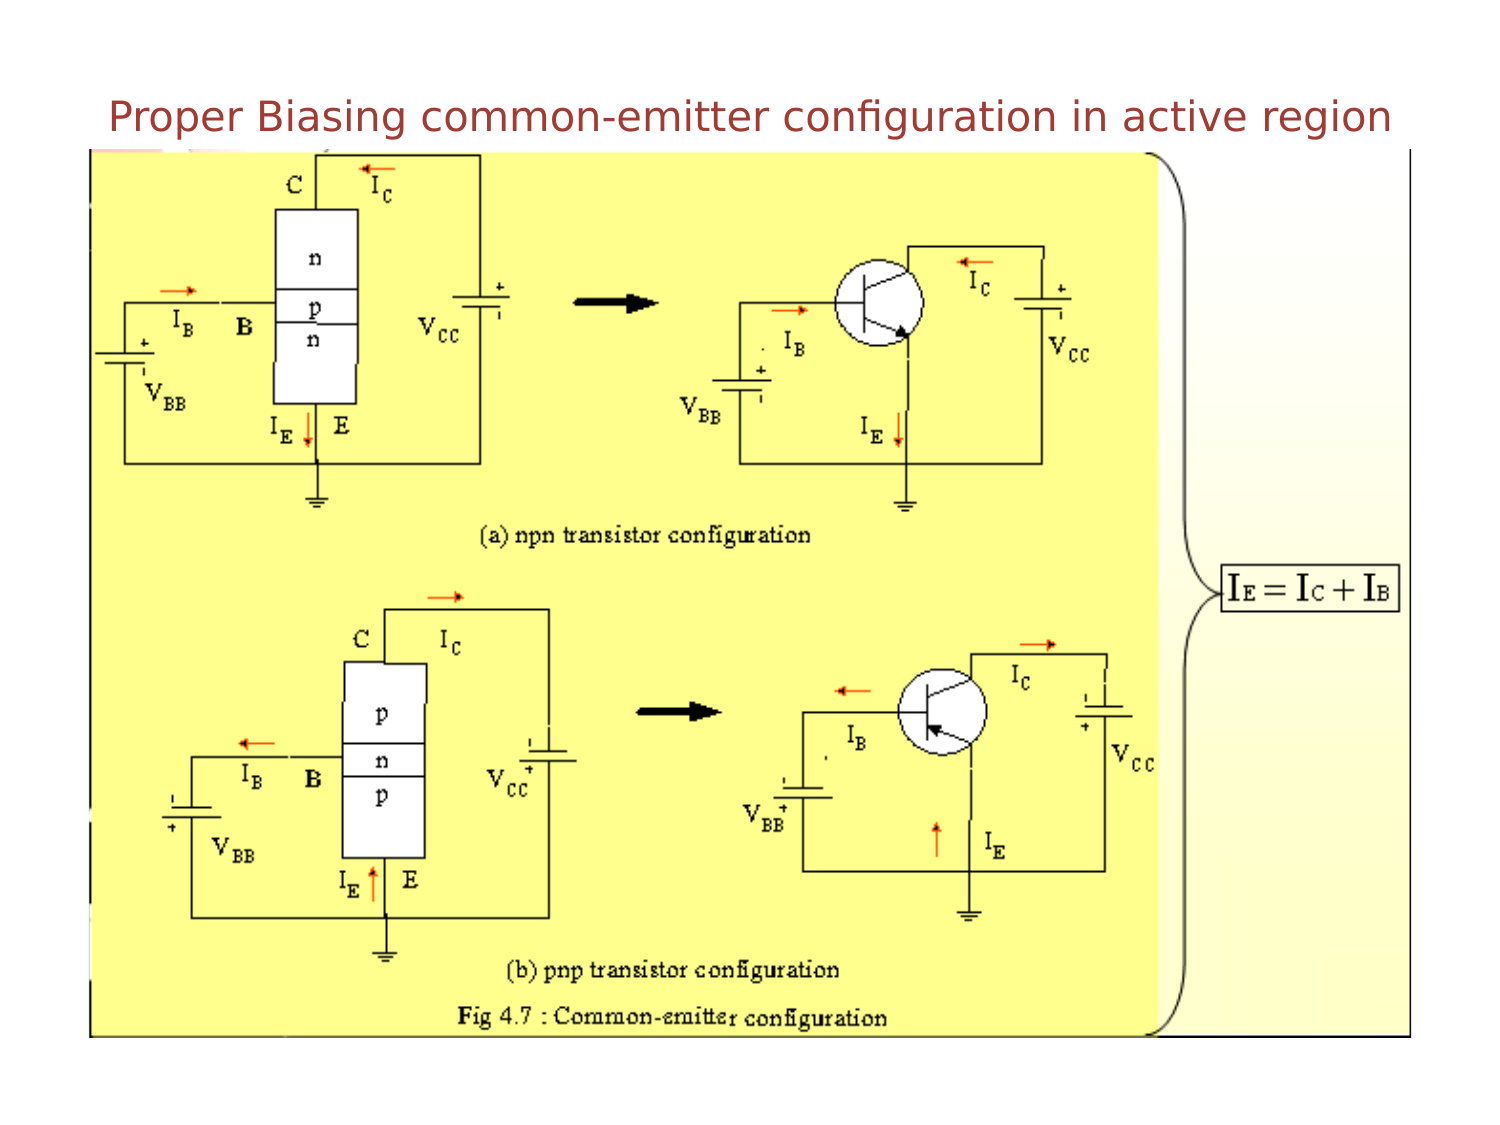

# Proper Biasing common-emitter configuration in active region